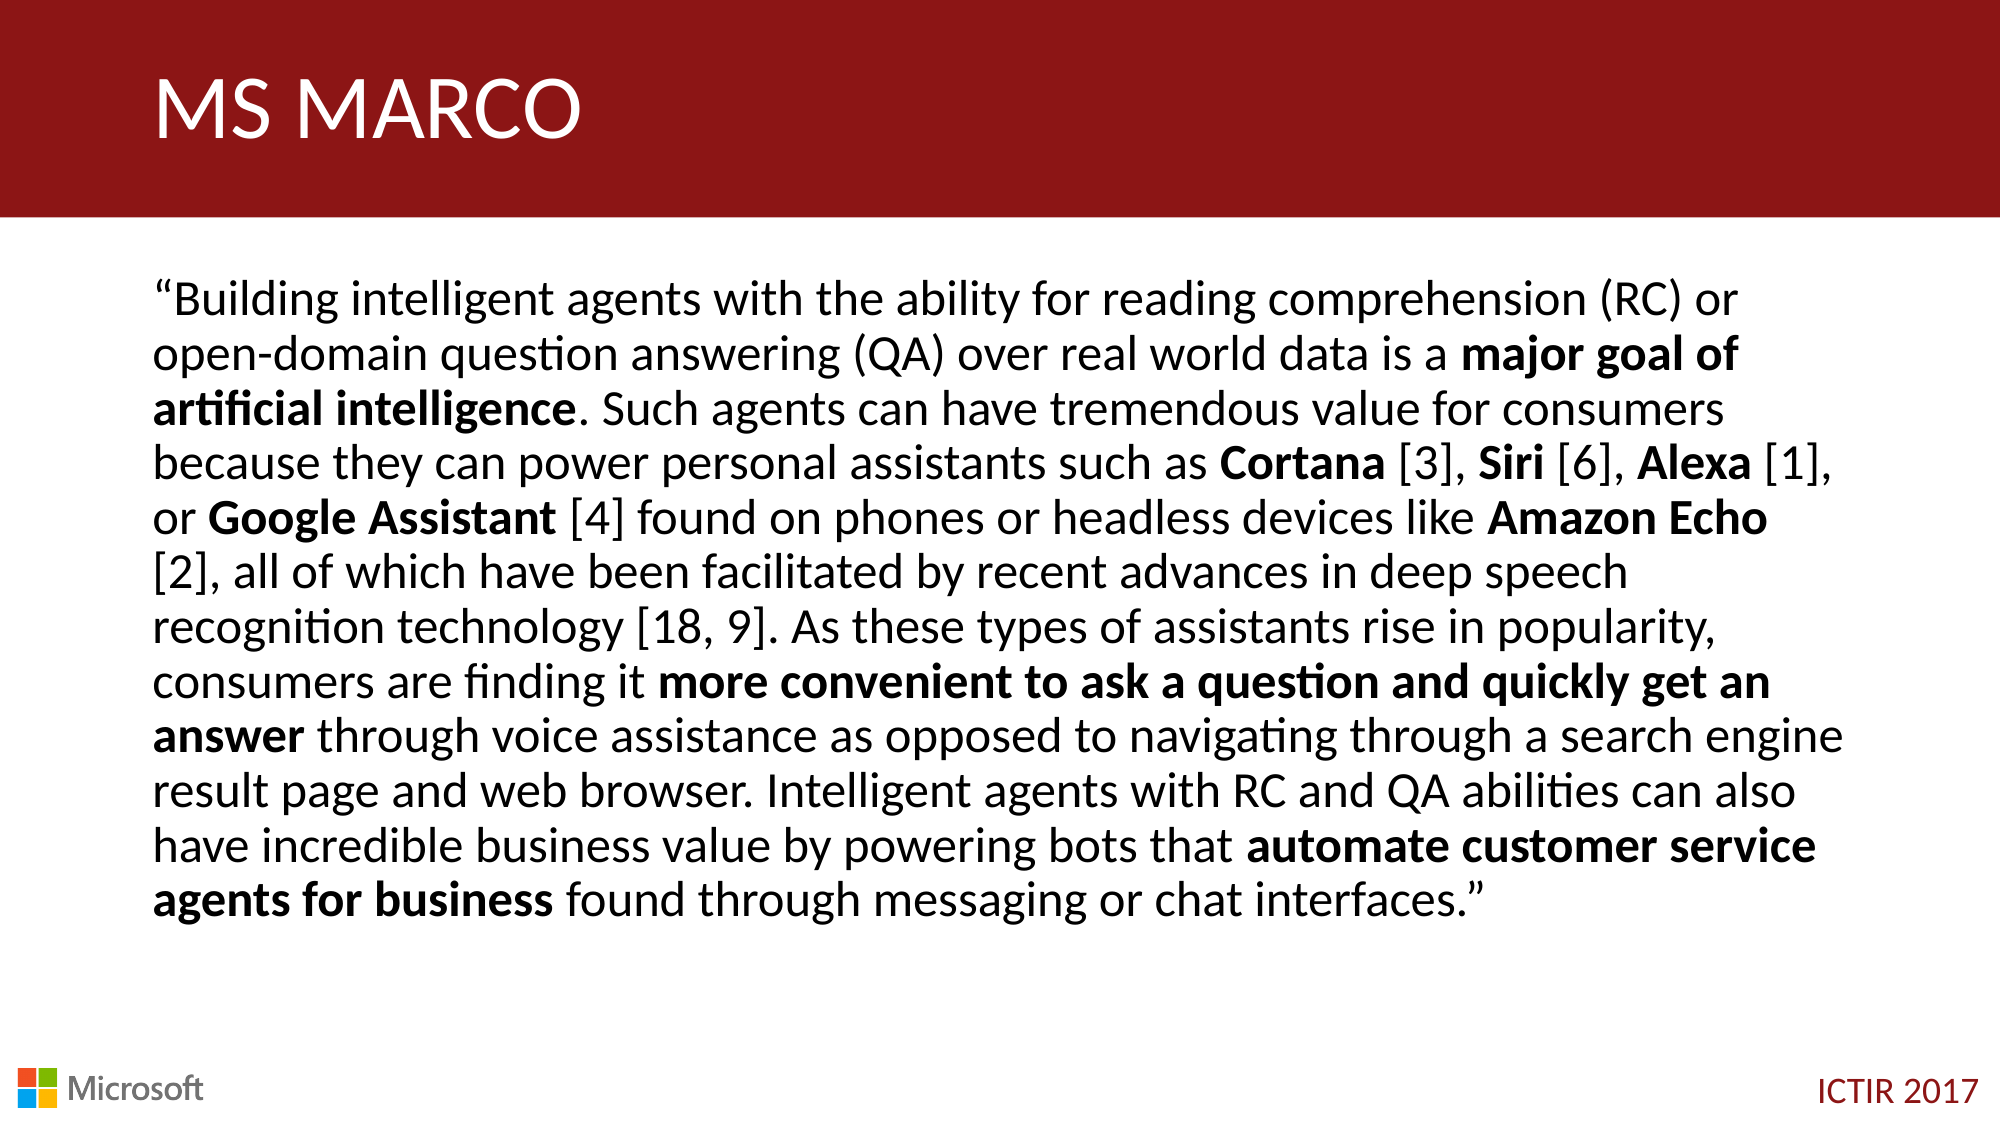

# MS MARCO
“Building intelligent agents with the ability for reading comprehension (RC) or open-domain question answering (QA) over real world data is a major goal of artificial intelligence. Such agents can have tremendous value for consumers because they can power personal assistants such as Cortana [3], Siri [6], Alexa [1], or Google Assistant [4] found on phones or headless devices like Amazon Echo [2], all of which have been facilitated by recent advances in deep speech recognition technology [18, 9]. As these types of assistants rise in popularity, consumers are finding it more convenient to ask a question and quickly get an answer through voice assistance as opposed to navigating through a search engine result page and web browser. Intelligent agents with RC and QA abilities can also have incredible business value by powering bots that automate customer service agents for business found through messaging or chat interfaces.”